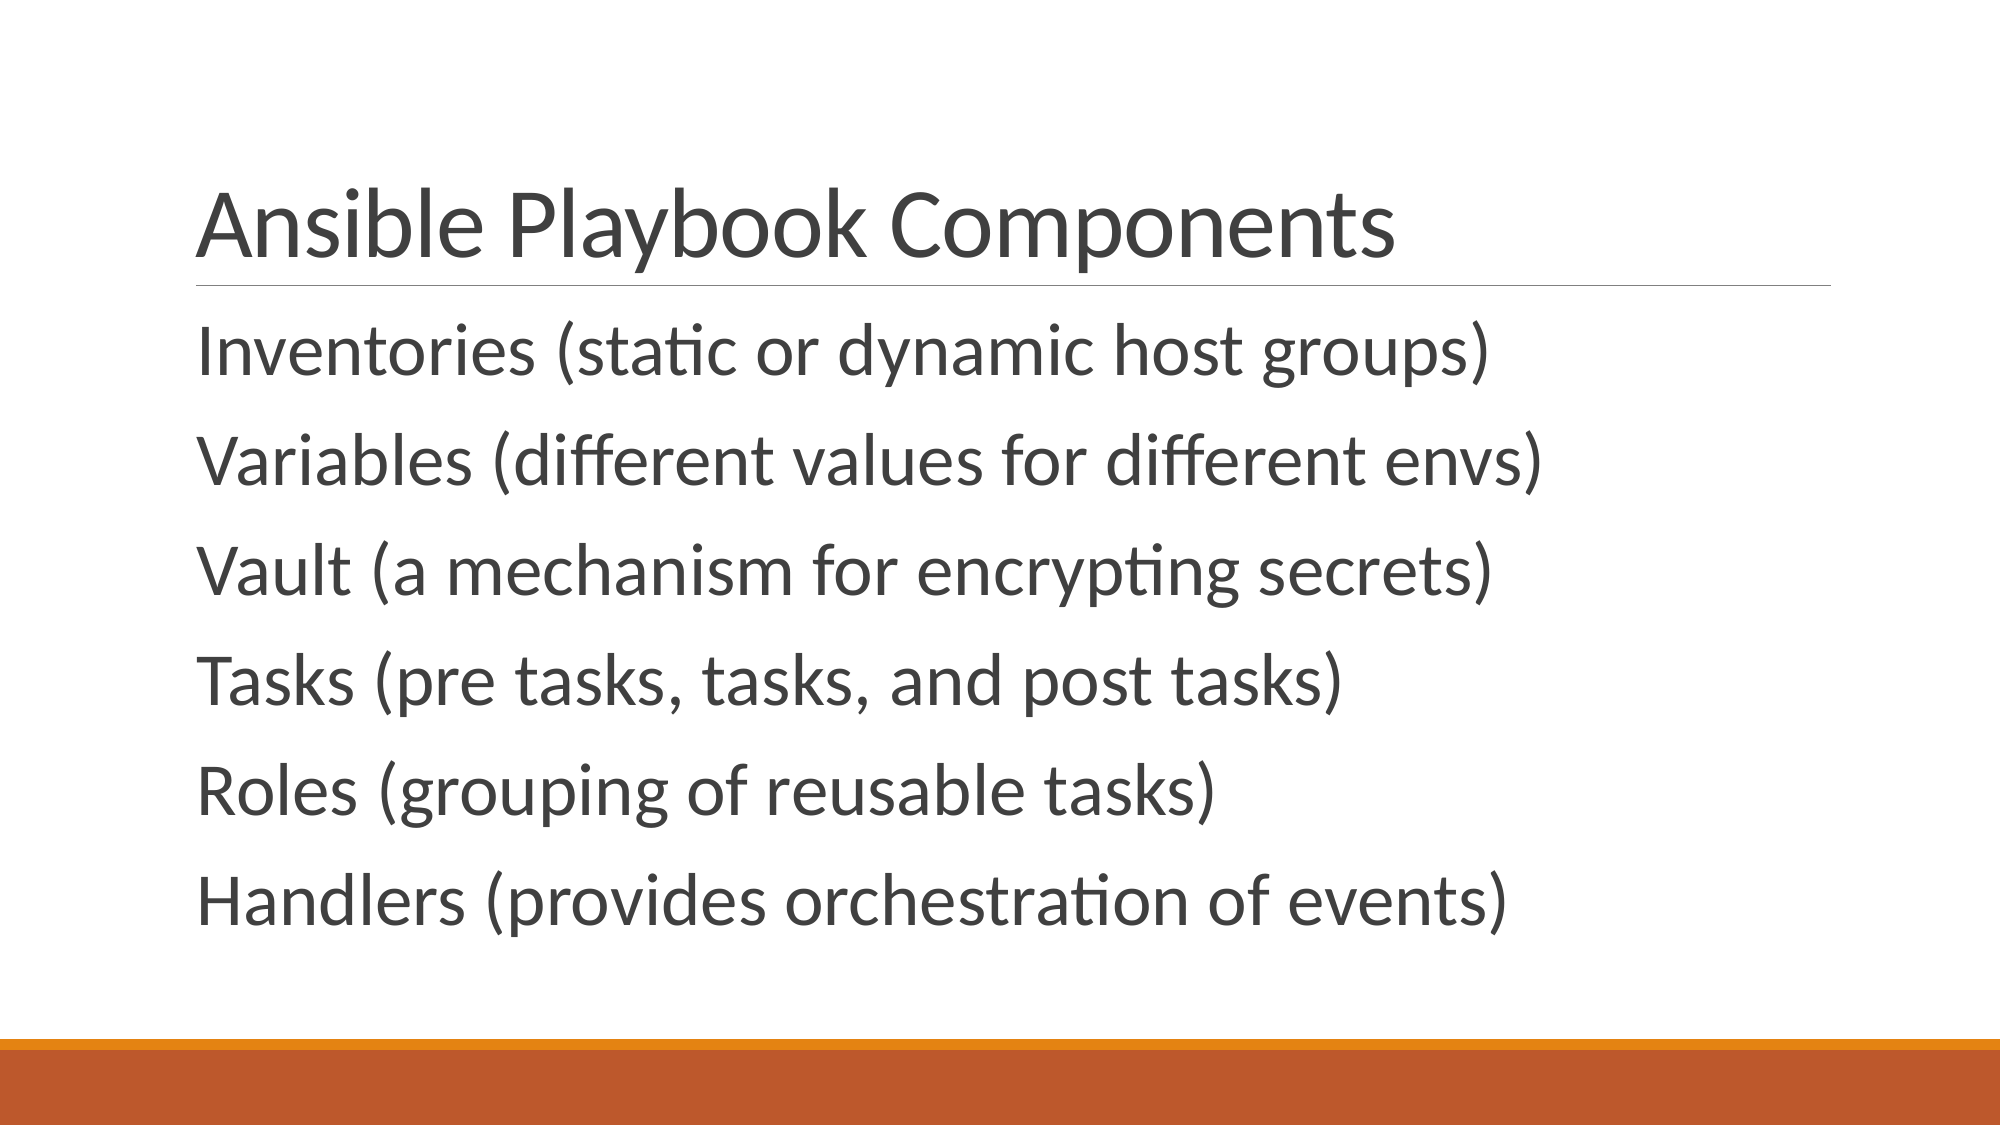

# Ansible Playbook Components
Inventories (static or dynamic host groups)
Variables (different values for different envs)
Vault (a mechanism for encrypting secrets)
Tasks (pre tasks, tasks, and post tasks)
Roles (grouping of reusable tasks)
Handlers (provides orchestration of events)